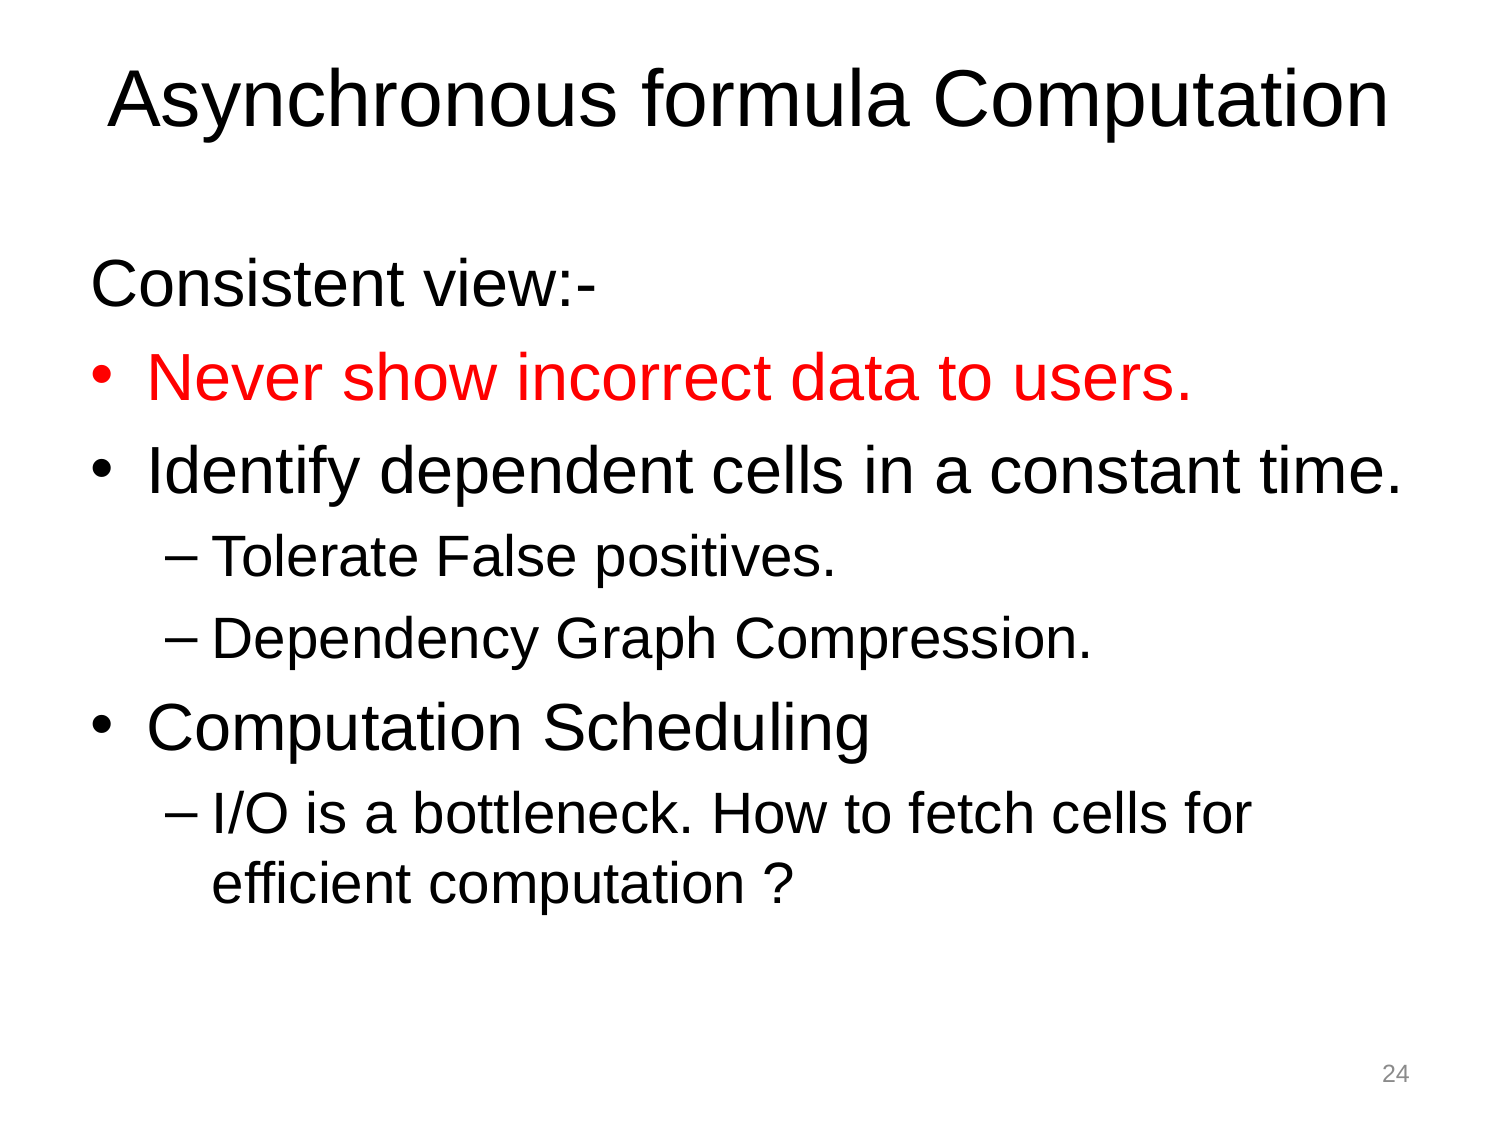

# Asynchronous formula Computation
Consistent view:-
Never show incorrect data to users.
Identify dependent cells in a constant time.
Tolerate False positives.
Dependency Graph Compression.
Computation Scheduling
I/O is a bottleneck. How to fetch cells for efficient computation ?

24